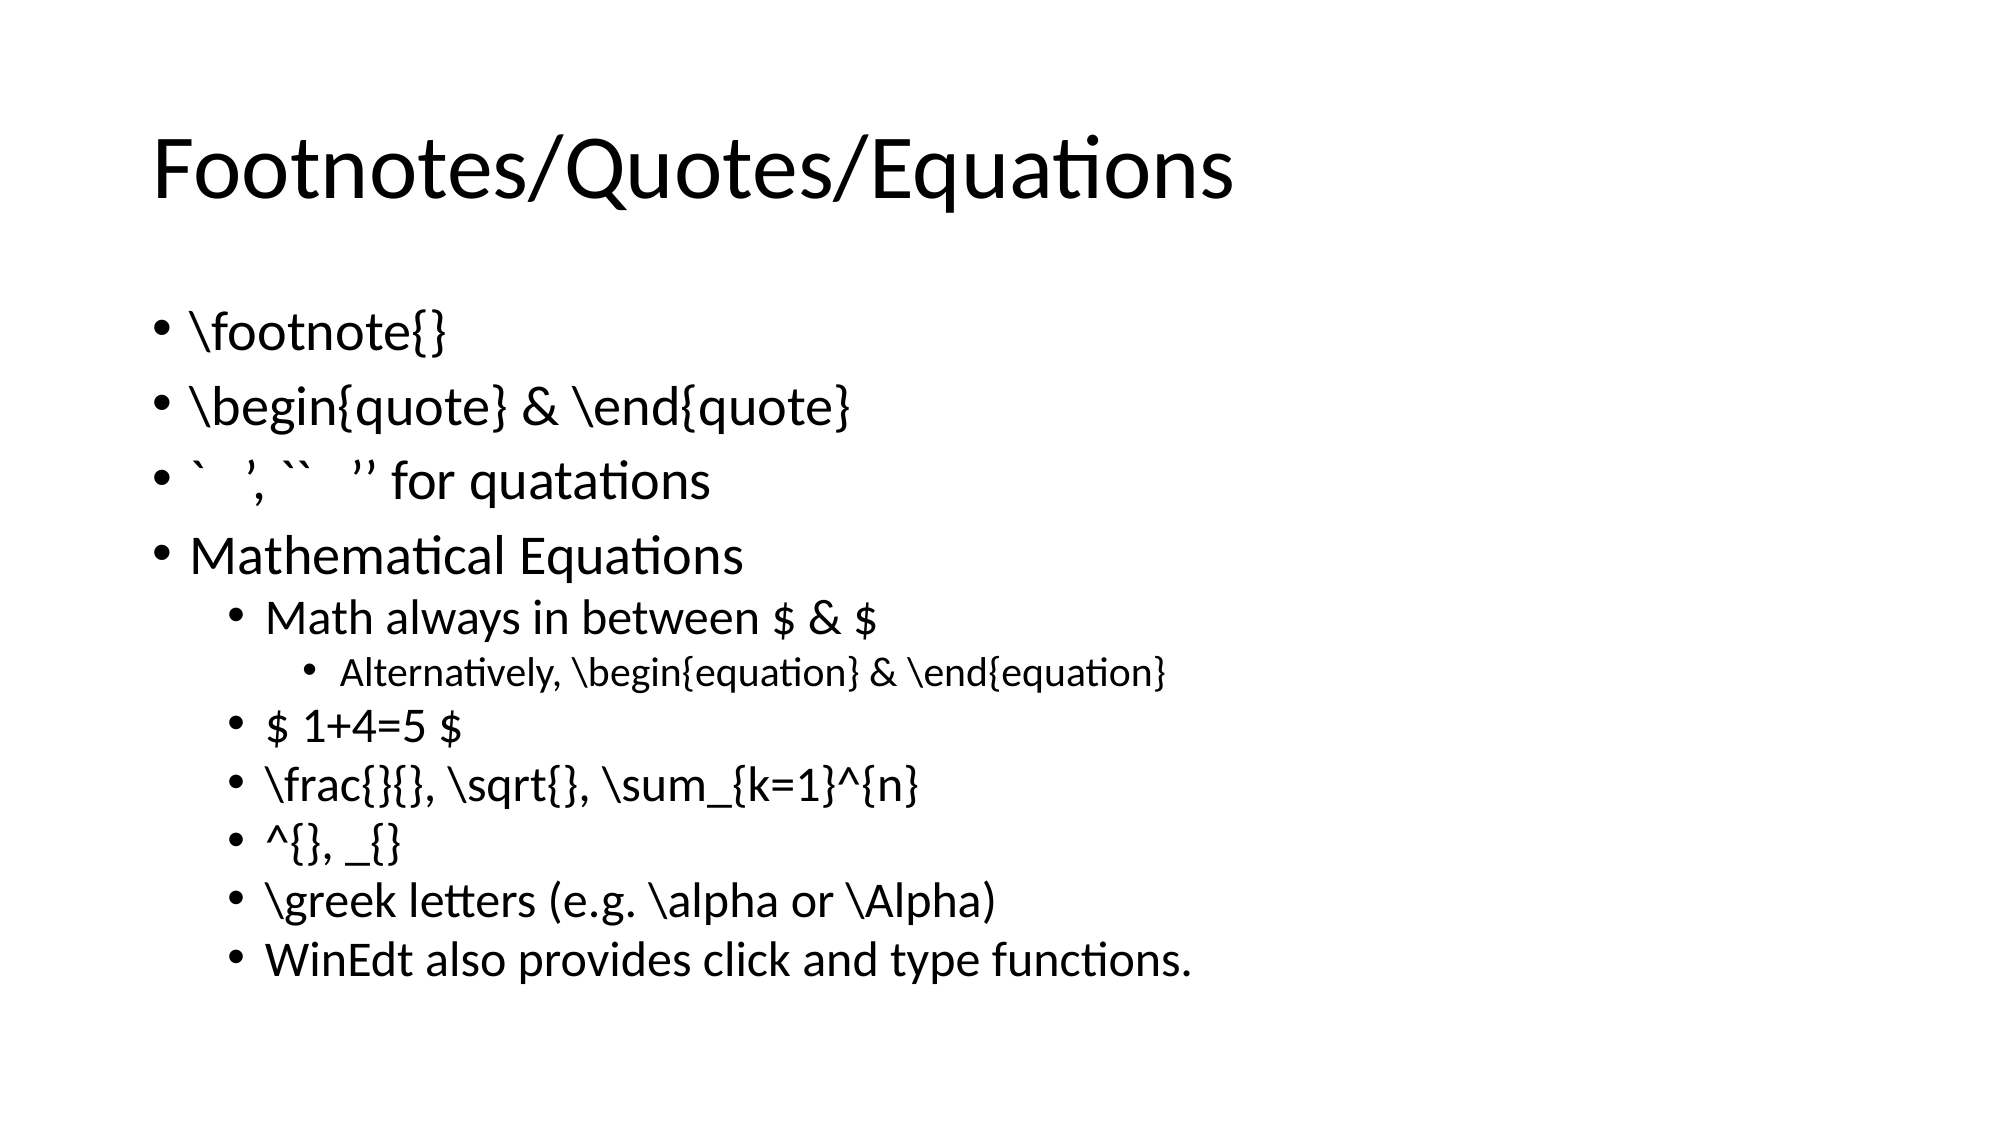

# Footnotes/Quotes/Equations
\footnote{}
\begin{quote} & \end{quote}
`   ’, ``   ’’ for quatations
Mathematical Equations
Math always in between $ & $
Alternatively, \begin{equation} & \end{equation}
$ 1+4=5 $
\frac{}{}, \sqrt{}, \sum_{k=1}^{n}
^{}, _{}
\greek letters (e.g. \alpha or \Alpha)
WinEdt also provides click and type functions.